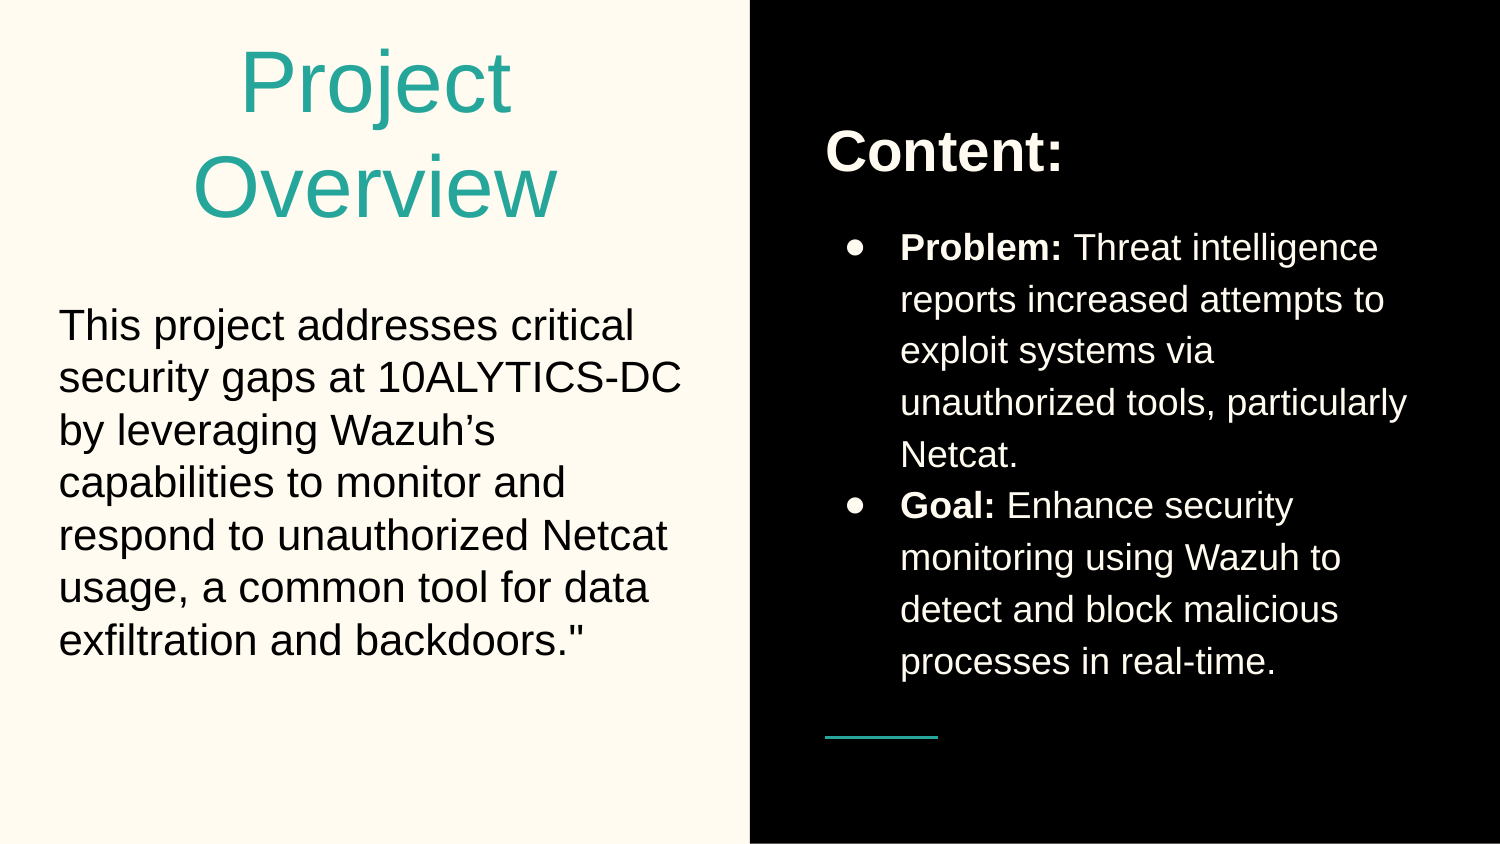

# Project Overview
Content:
Problem: Threat intelligence reports increased attempts to exploit systems via unauthorized tools, particularly Netcat.
Goal: Enhance security monitoring using Wazuh to detect and block malicious processes in real-time.
This project addresses critical security gaps at 10ALYTICS-DC by leveraging Wazuh’s capabilities to monitor and respond to unauthorized Netcat usage, a common tool for data exfiltration and backdoors."